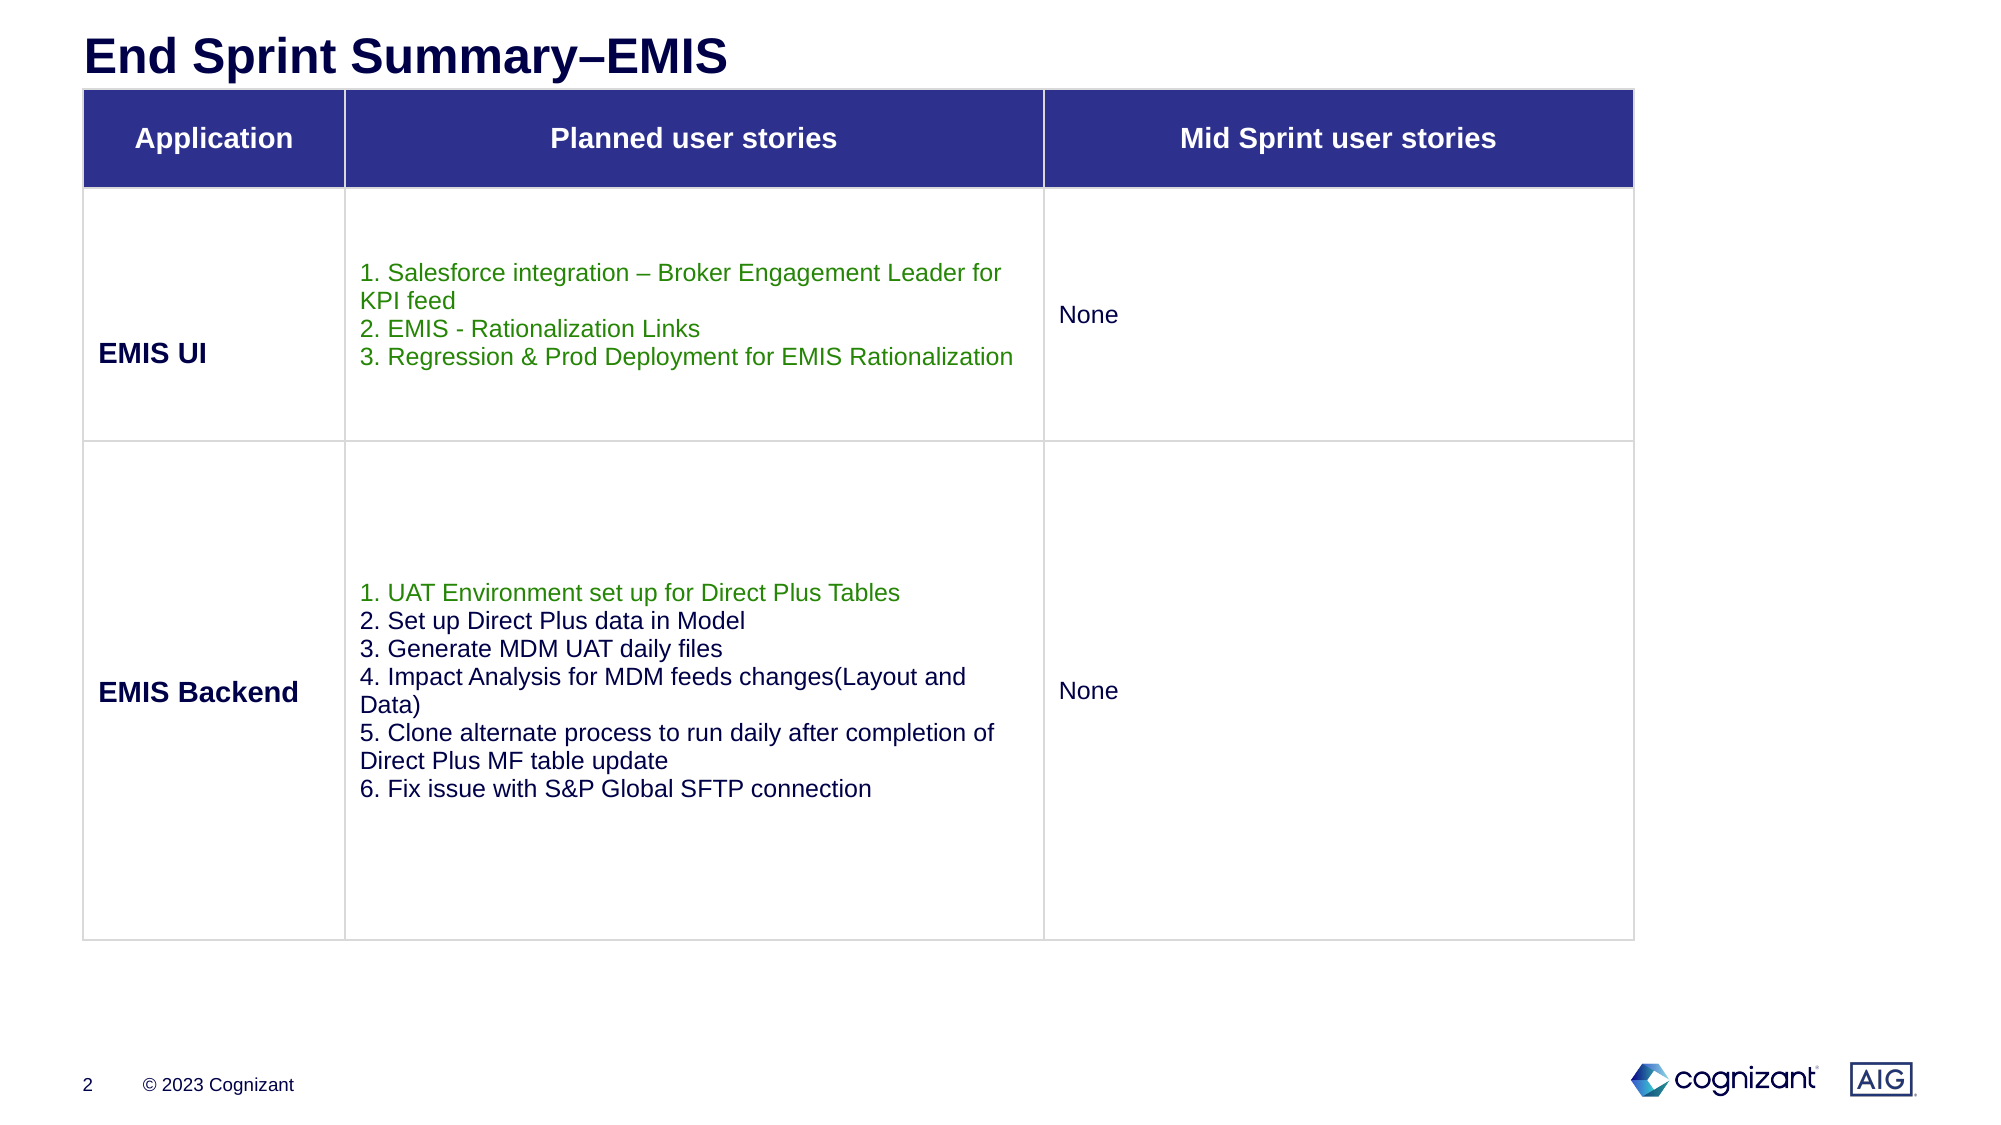

# End Sprint Summary–EMIS
| Application | Planned user stories | Mid Sprint user stories |
| --- | --- | --- |
| EMIS UI | 1. Salesforce integration – Broker Engagement Leader for KPI feed 2. EMIS - Rationalization Links 3. Regression & Prod Deployment for EMIS Rationalization | None |
| EMIS Backend | 1. UAT Environment set up for Direct Plus Tables 2. Set up Direct Plus data in Model 3. Generate MDM UAT daily files 4. Impact Analysis for MDM feeds changes(Layout and Data) 5. Clone alternate process to run daily after completion of Direct Plus MF table update 6. Fix issue with S&P Global SFTP connection | None |